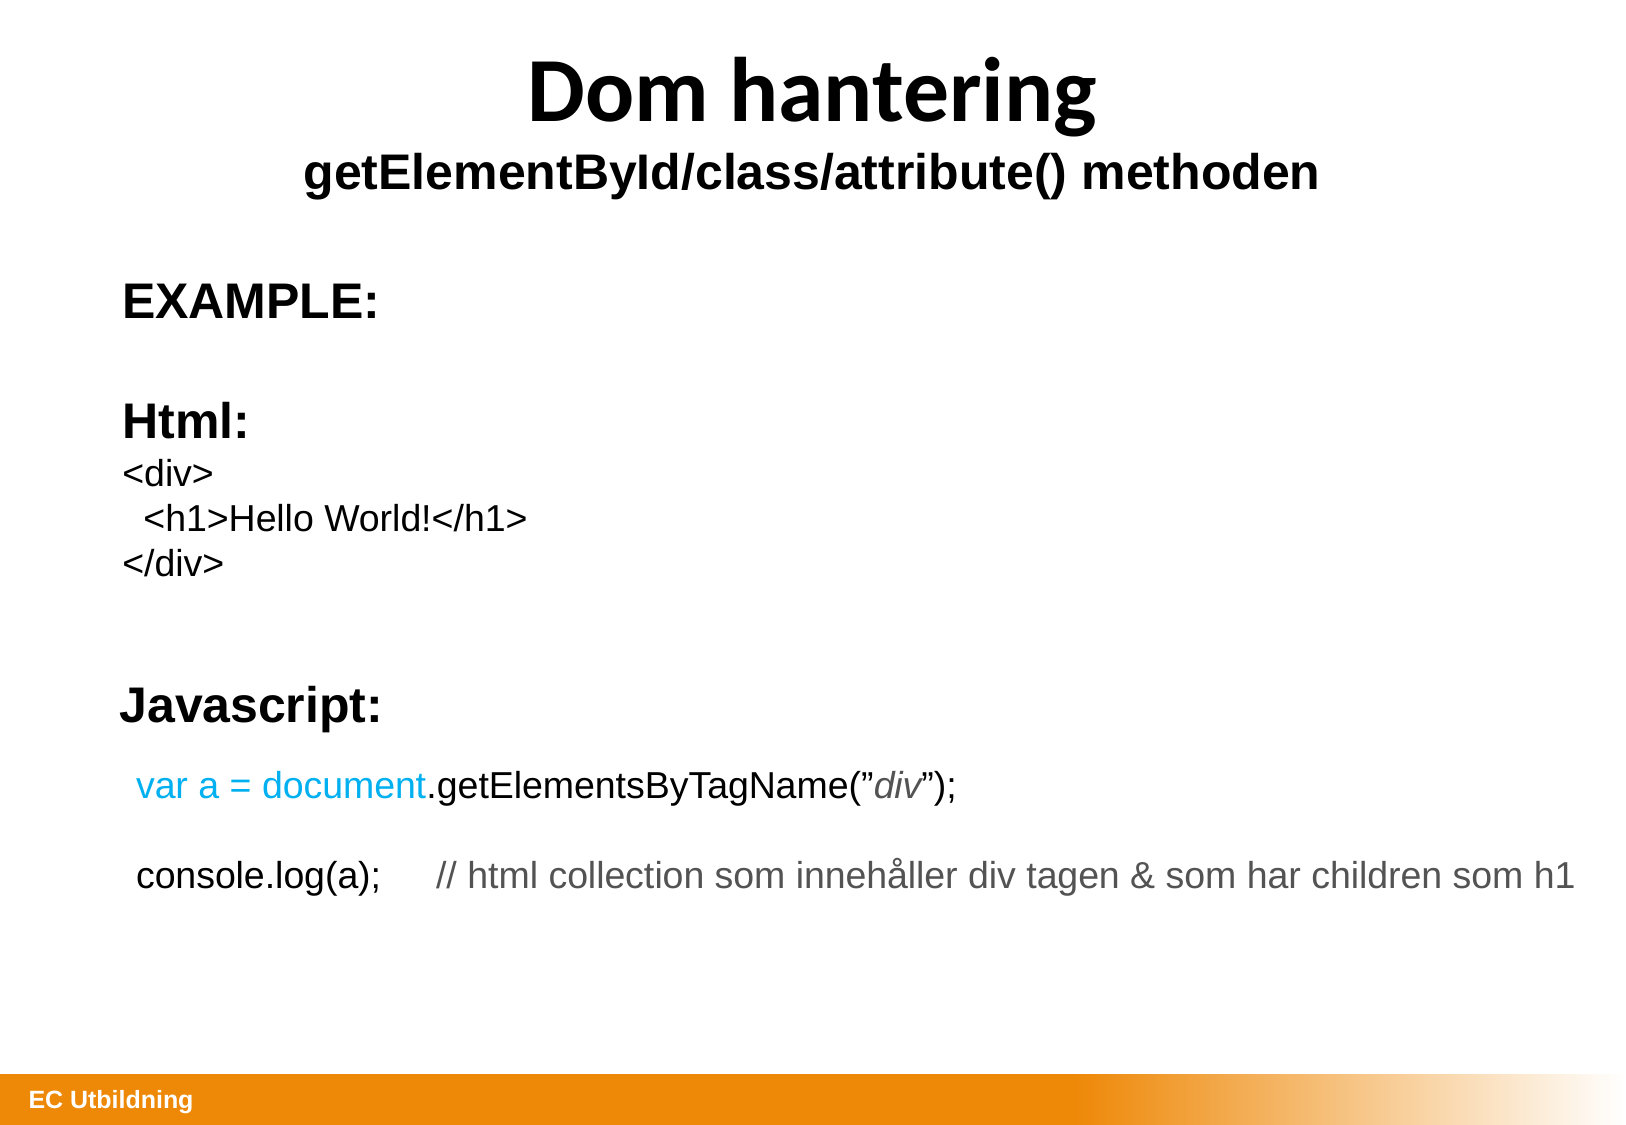

# Dom hantering
getElementById/class/attribute() methoden
EXAMPLE:

Html:
<div>
  <h1>Hello World!</h1>
</div>

Javascript:
var a = document.getElementsByTagName(”div”);

console.log(a); 	// html collection som innehåller div tagen & som har children som h1
EC Utbildning